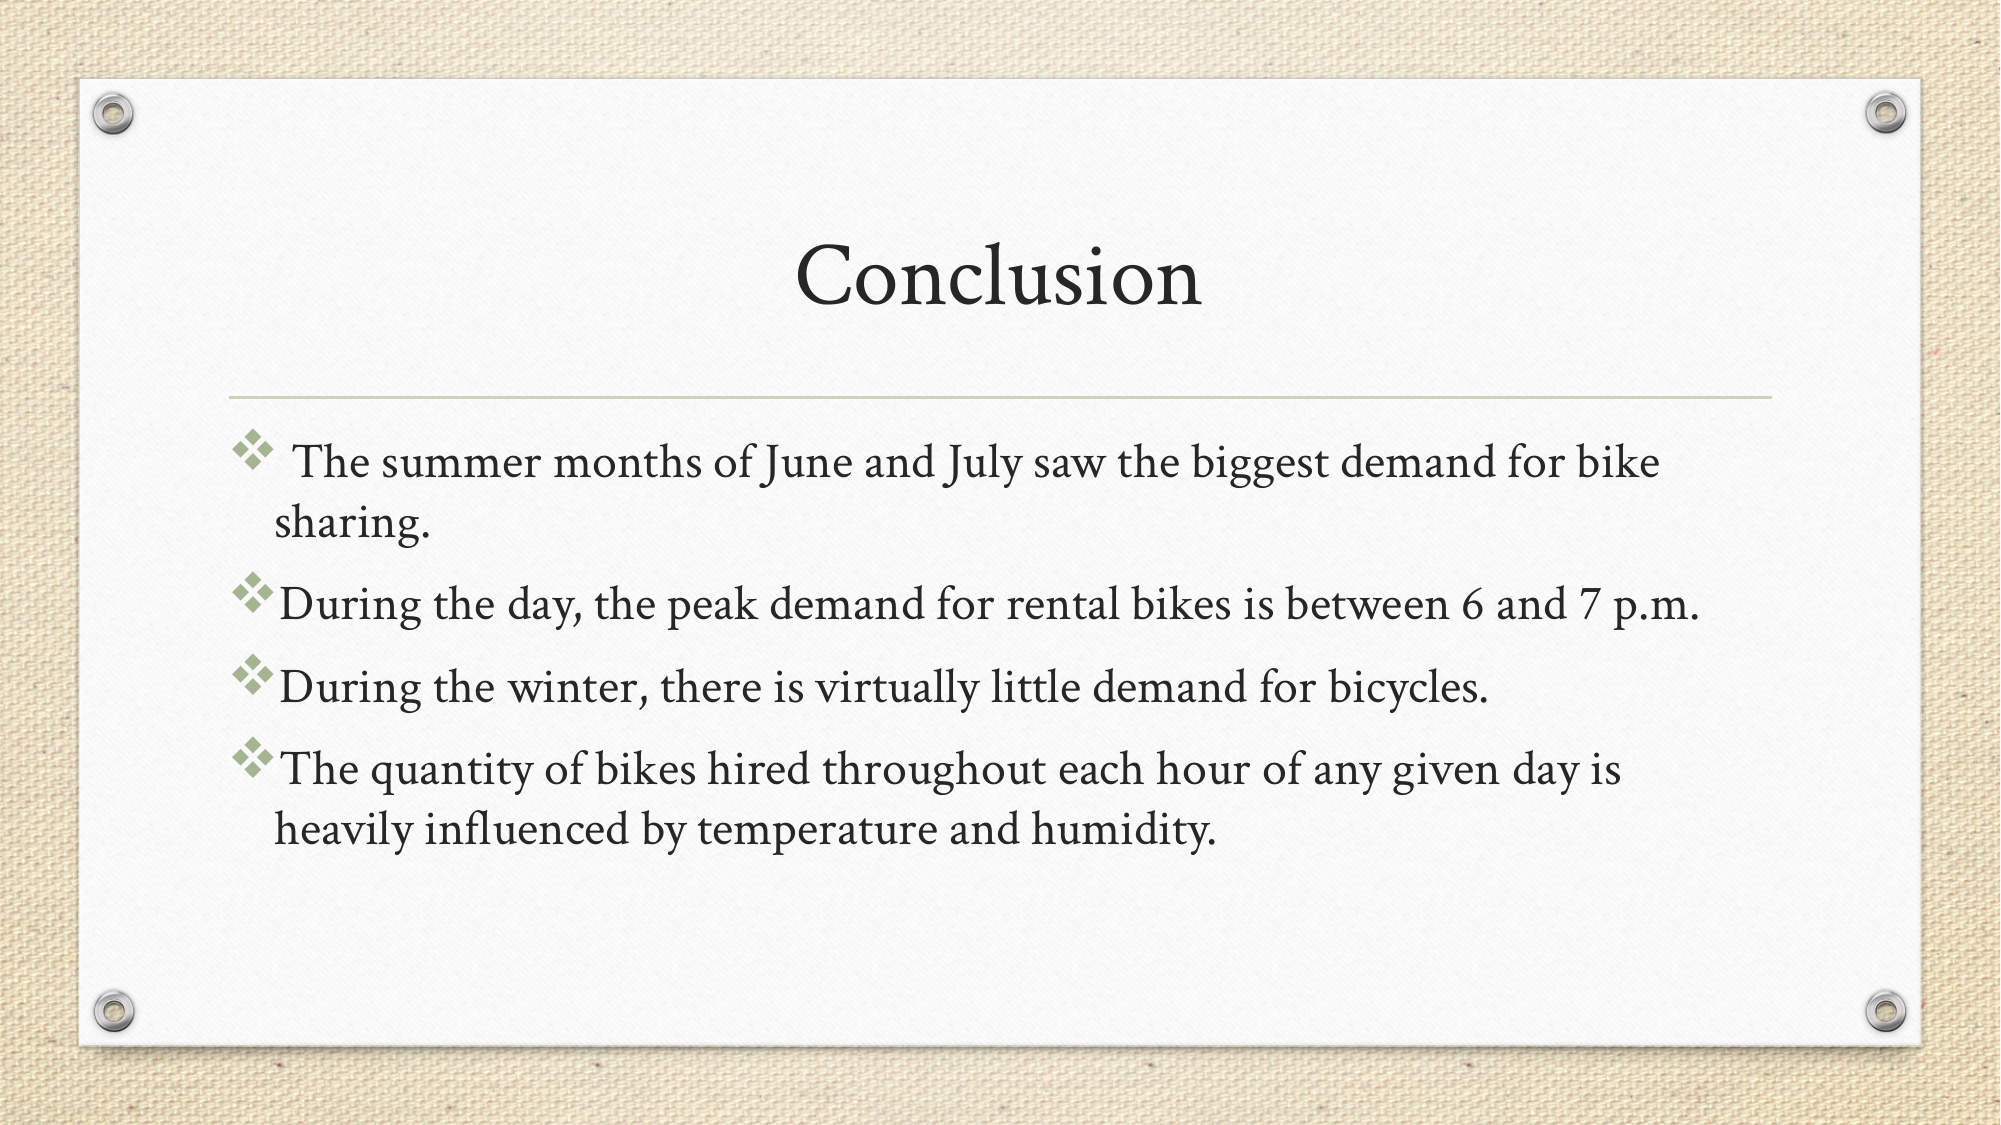

# Conclusion
 The summer months of June and July saw the biggest demand for bike sharing.
During the day, the peak demand for rental bikes is between 6 and 7 p.m.
During the winter, there is virtually little demand for bicycles.
The quantity of bikes hired throughout each hour of any given day is heavily influenced by temperature and humidity.